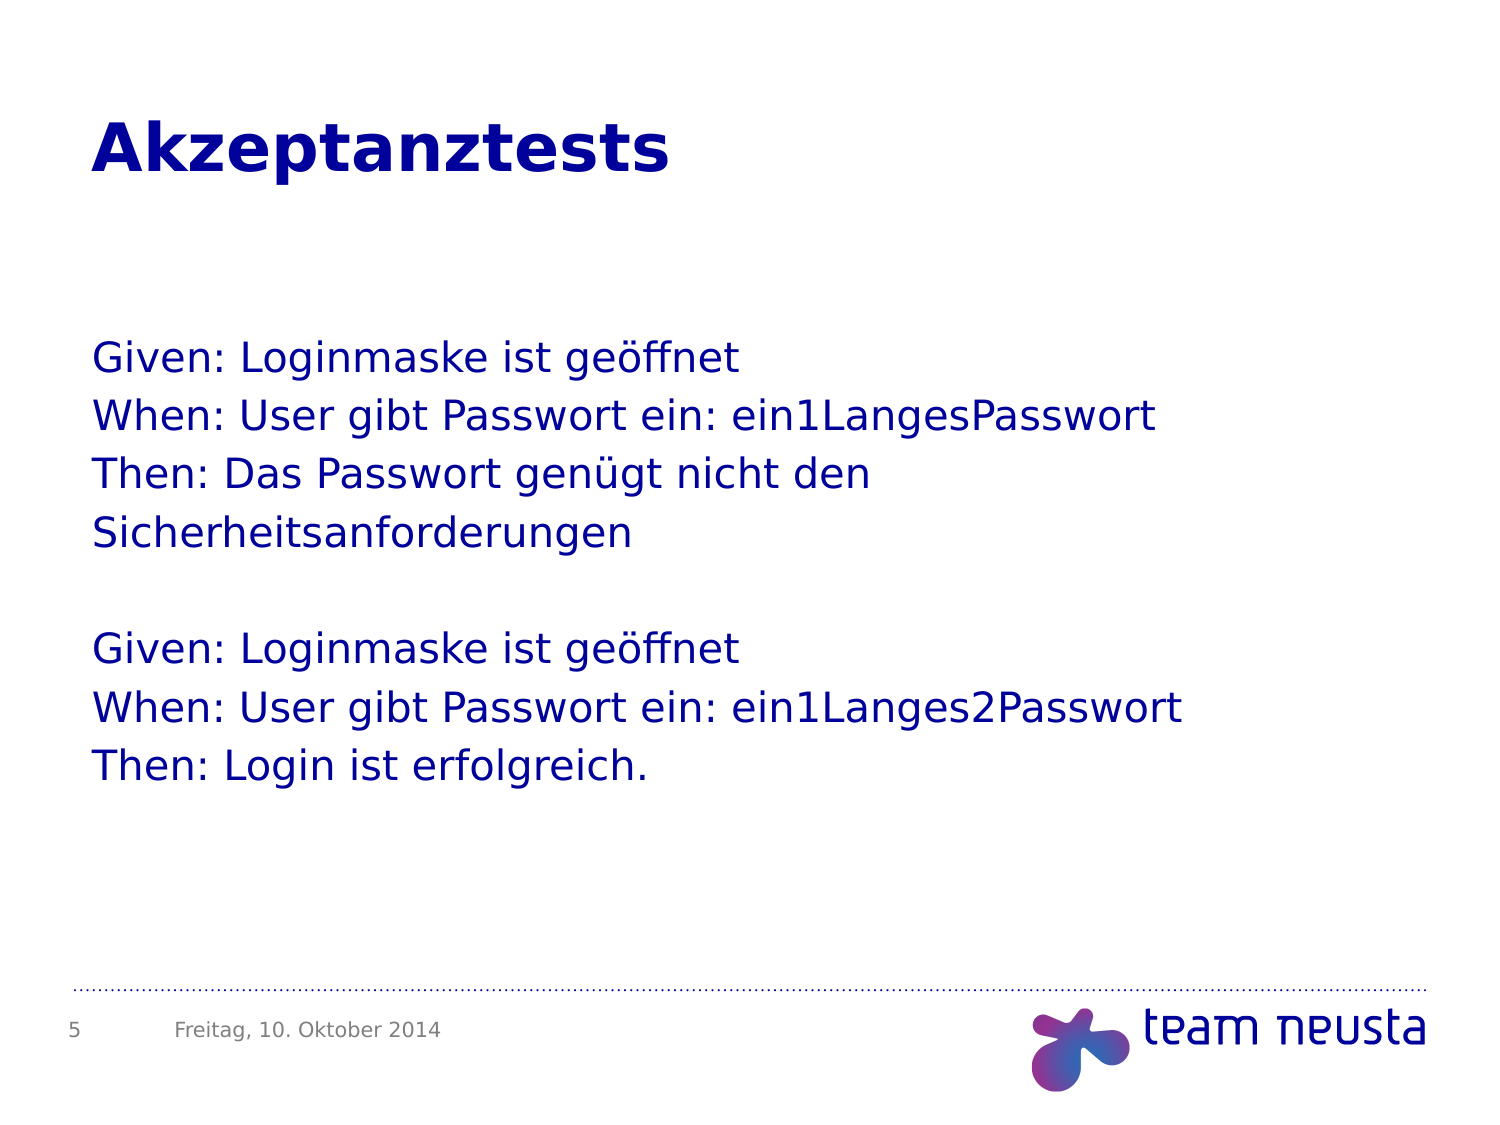

# Akzeptanztests
Given: Loginmaske ist geöffnet
When: User gibt Passwort ein: ein1LangesPasswort
Then: Das Passwort genügt nicht den Sicherheitsanforderungen

Given: Loginmaske ist geöffnet
When: User gibt Passwort ein: ein1Langes2Passwort
Then: Login ist erfolgreich.
5
Freitag, 10. Oktober 2014